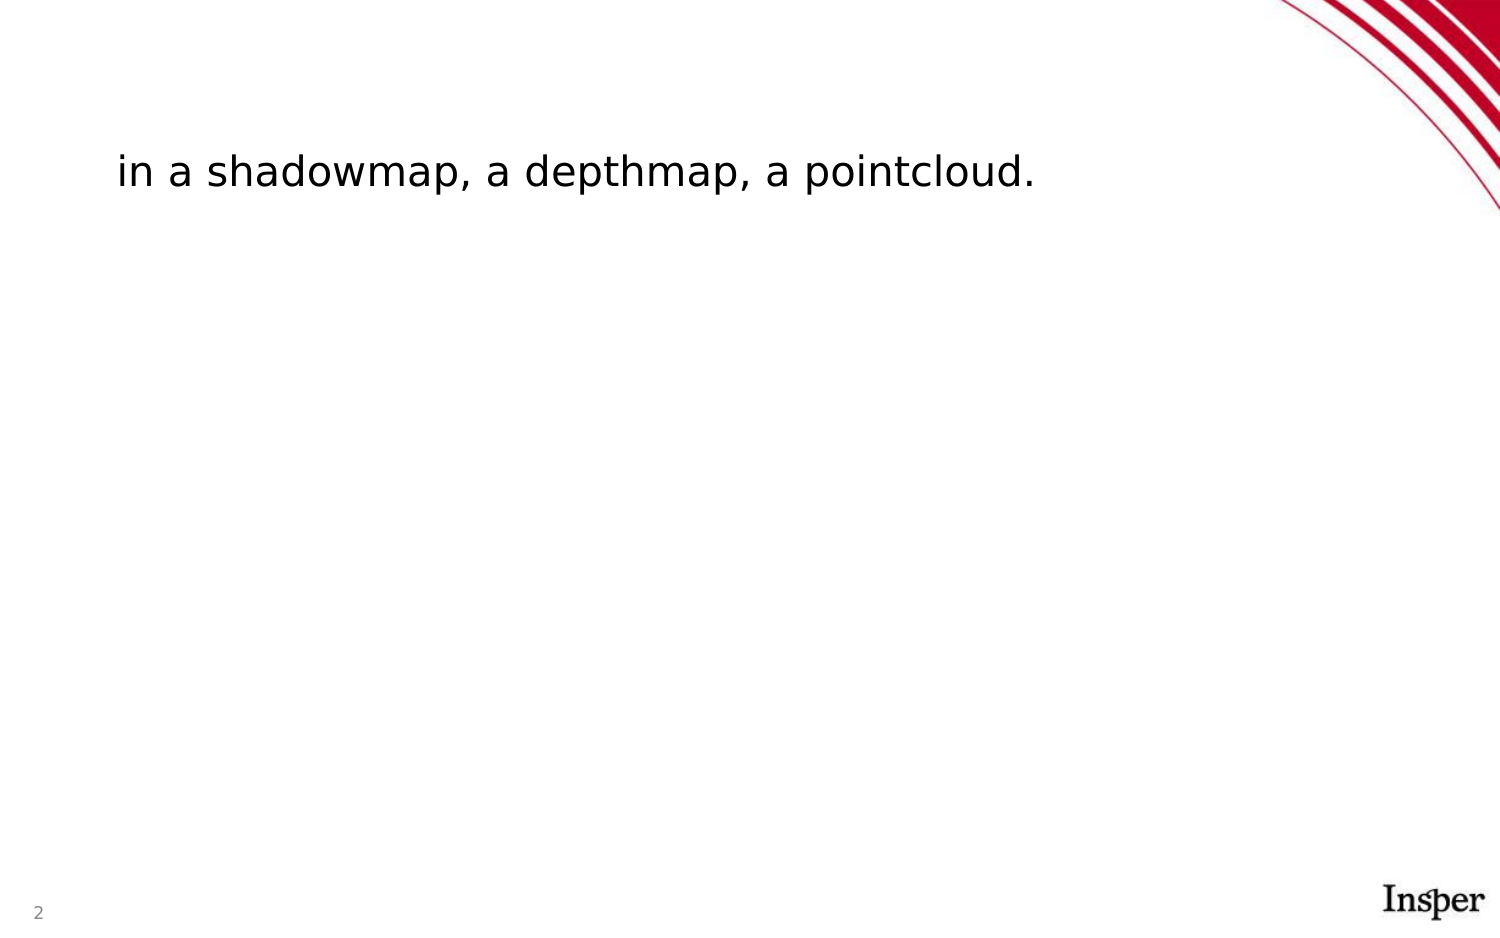

#
in a shadowmap, a depthmap, a pointcloud.
2